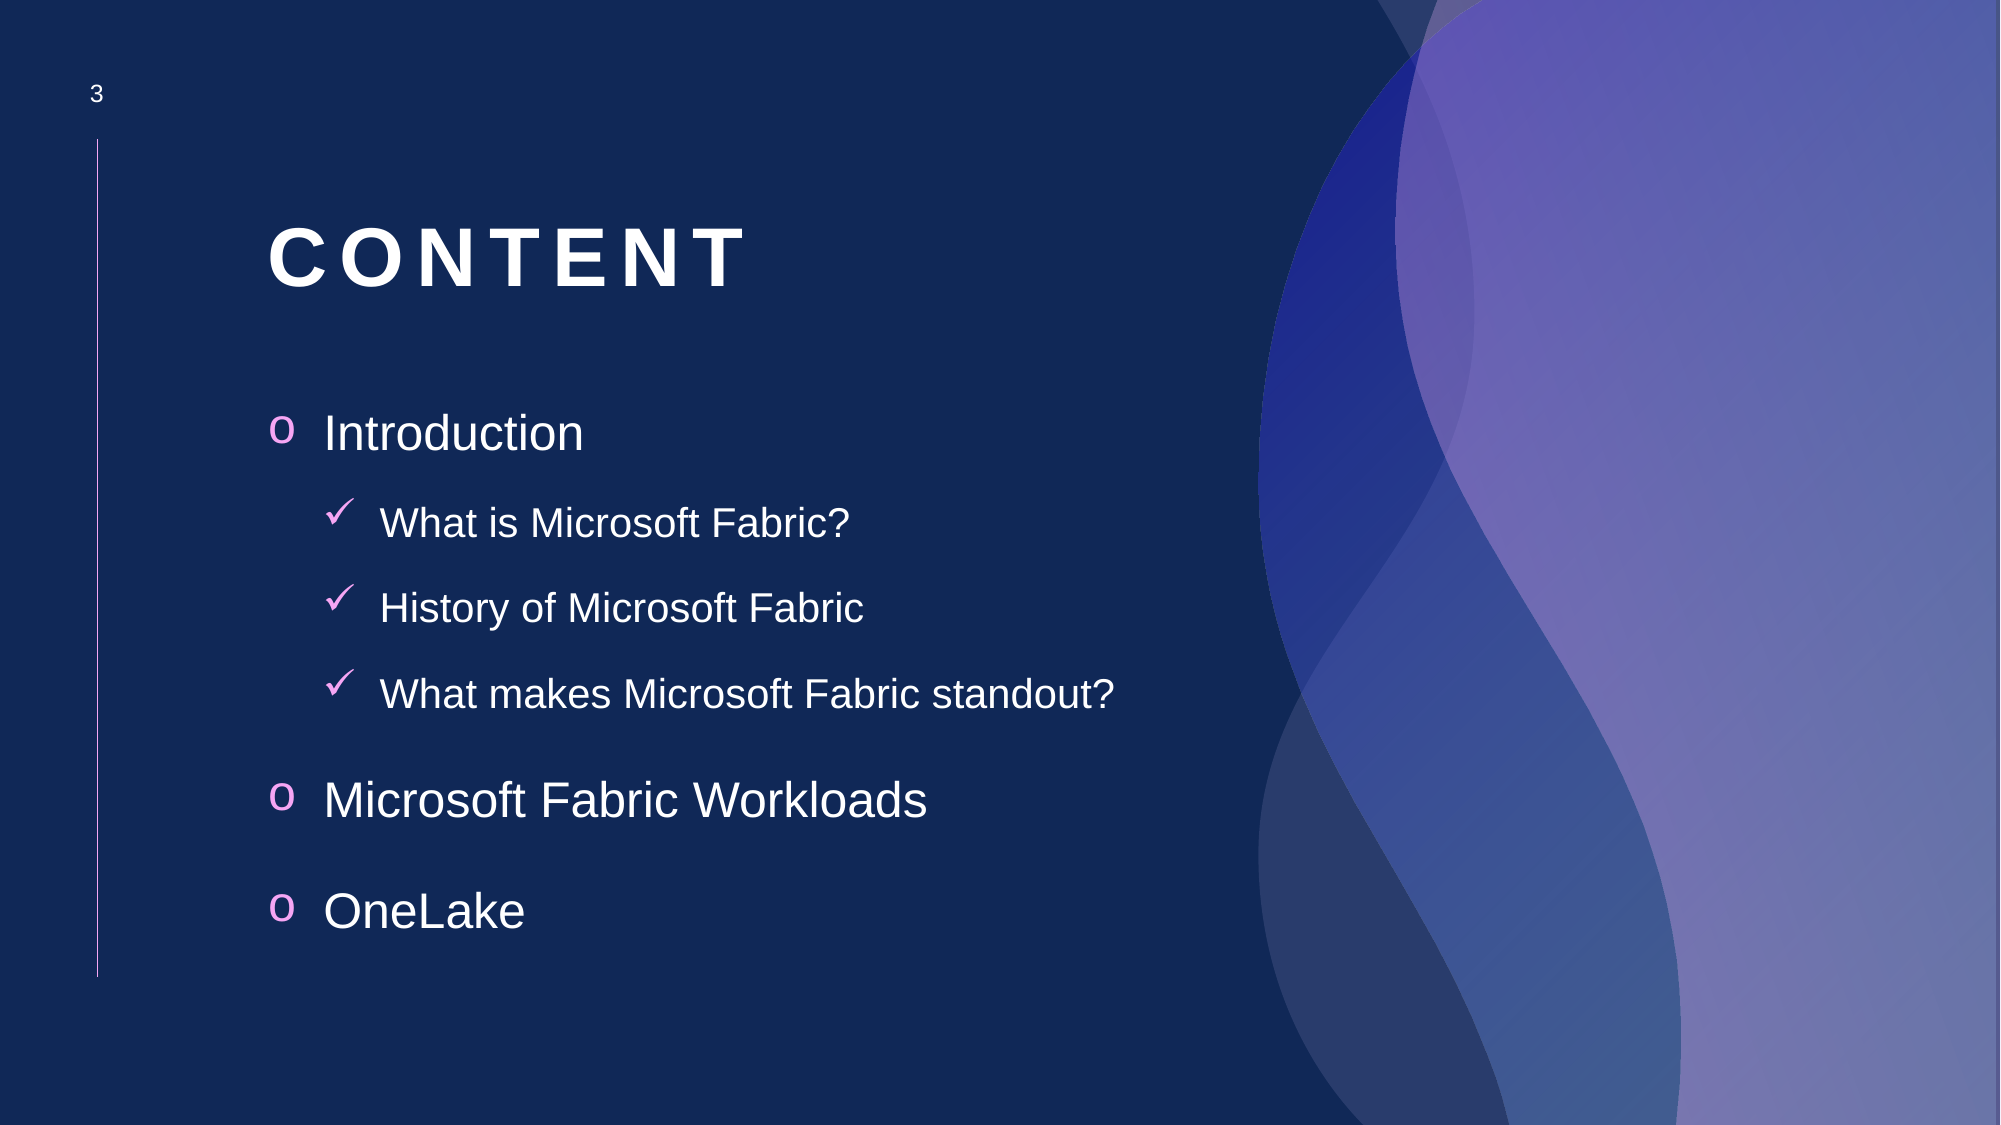

3
# CONTENT
Introduction
What is Microsoft Fabric?
History of Microsoft Fabric
What makes Microsoft Fabric standout?
Microsoft Fabric Workloads
OneLake